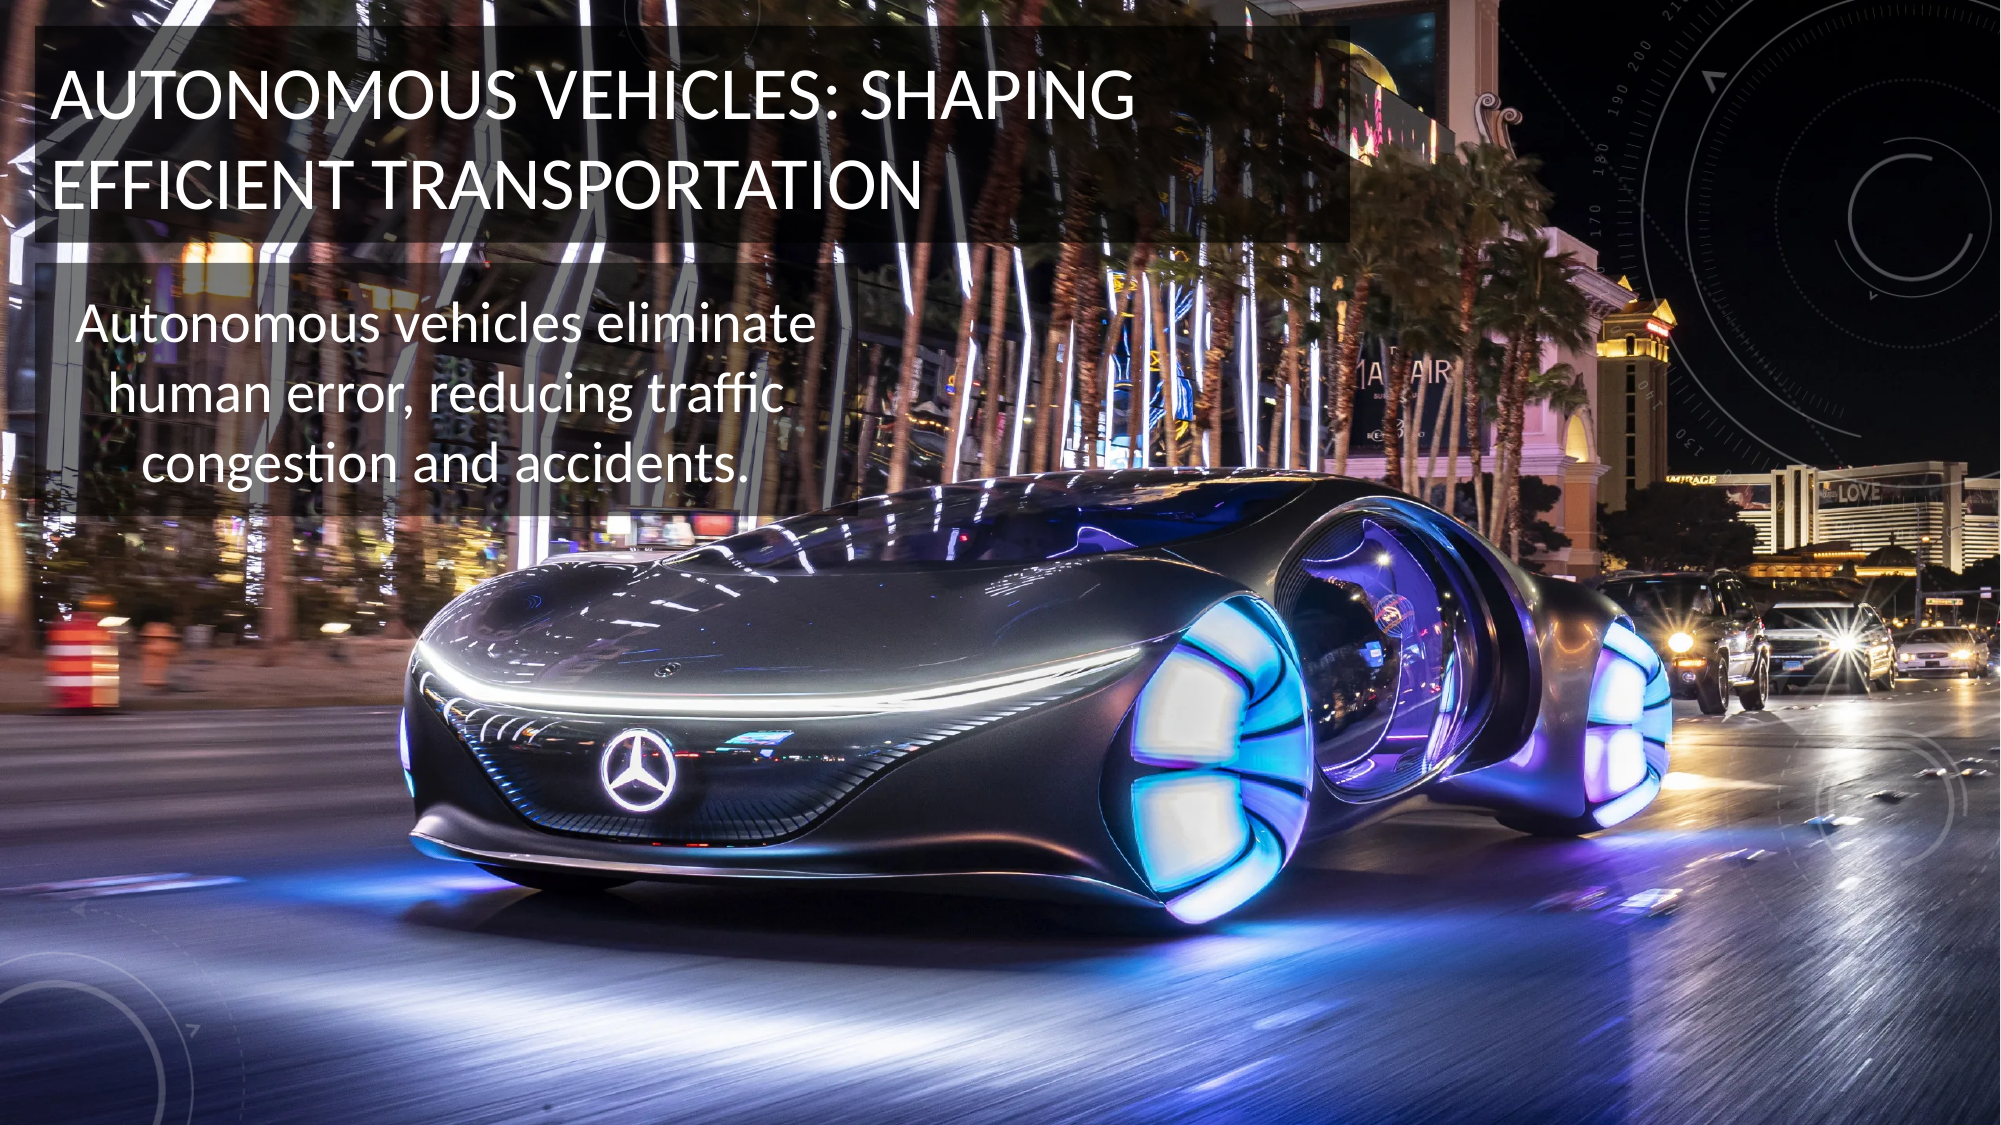

# Autonomous Vehicles: Shaping Efficient Transportation
Autonomous vehicles eliminate human error, reducing traffic congestion and accidents.